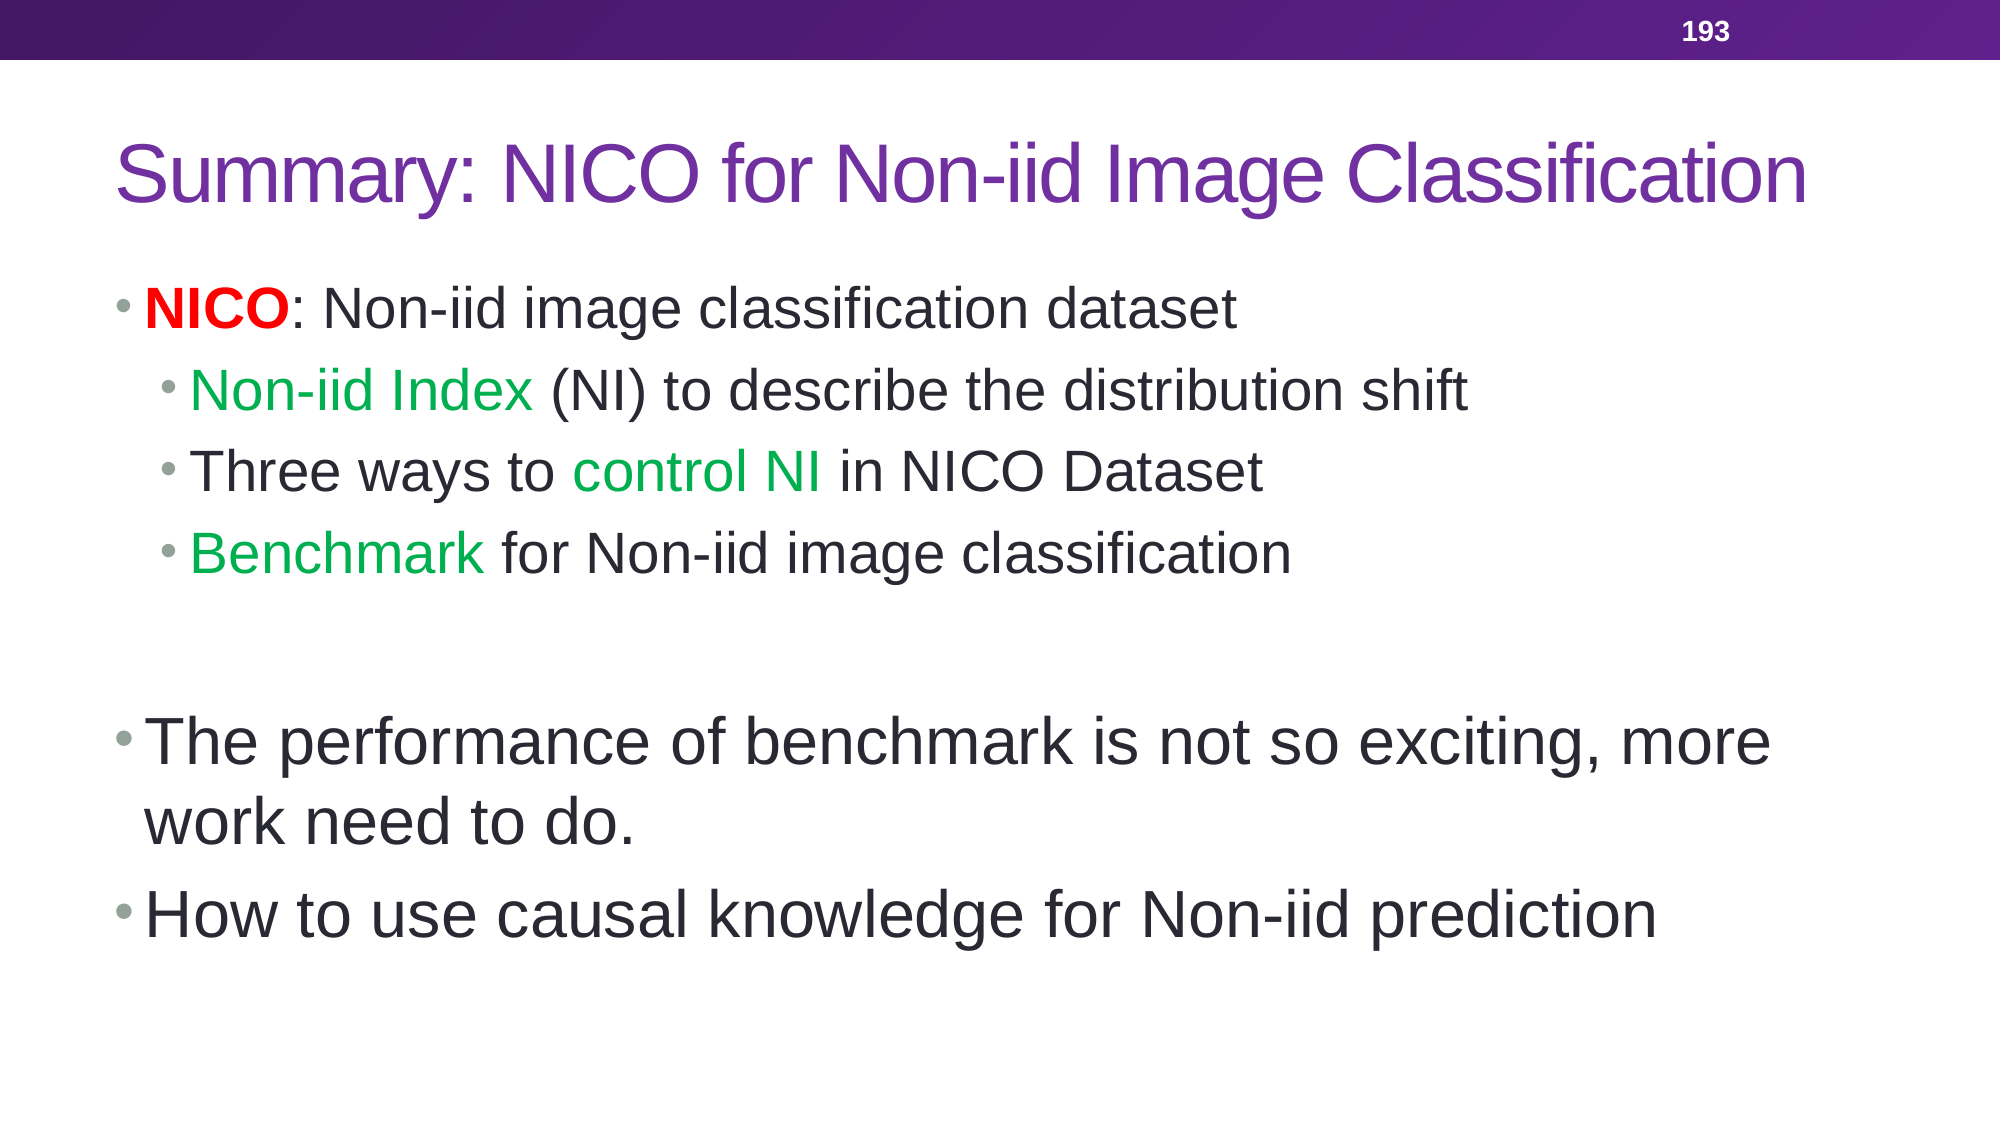

193
# Summary: NICO for Non-iid Image Classification
NICO: Non-iid image classification dataset
Non-iid Index (NI) to describe the distribution shift
Three ways to control NI in NICO Dataset
Benchmark for Non-iid image classification

The performance of benchmark is not so exciting, more work need to do.
How to use causal knowledge for Non-iid prediction